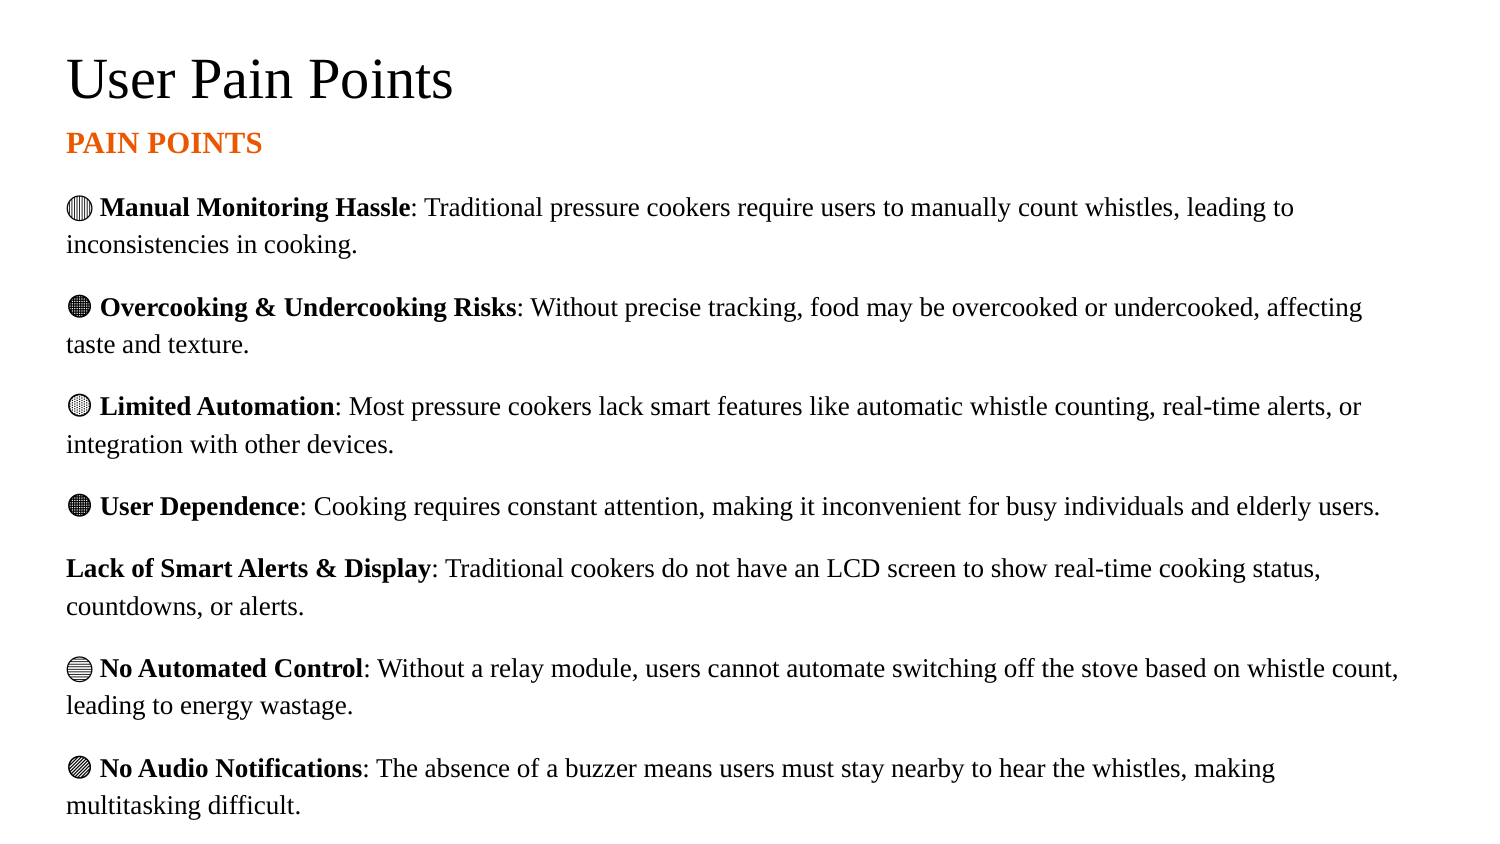

User Pain Points
PAIN POINTS
🔴 Manual Monitoring Hassle: Traditional pressure cookers require users to manually count whistles, leading to inconsistencies in cooking.
🟠 Overcooking & Undercooking Risks: Without precise tracking, food may be overcooked or undercooked, affecting taste and texture.
🟡 Limited Automation: Most pressure cookers lack smart features like automatic whistle counting, real-time alerts, or integration with other devices.
🟠 User Dependence: Cooking requires constant attention, making it inconvenient for busy individuals and elderly users.
Lack of Smart Alerts & Display: Traditional cookers do not have an LCD screen to show real-time cooking status, countdowns, or alerts.
🔵 No Automated Control: Without a relay module, users cannot automate switching off the stove based on whistle count, leading to energy wastage.
🟣 No Audio Notifications: The absence of a buzzer means users must stay nearby to hear the whistles, making multitasking difficult.